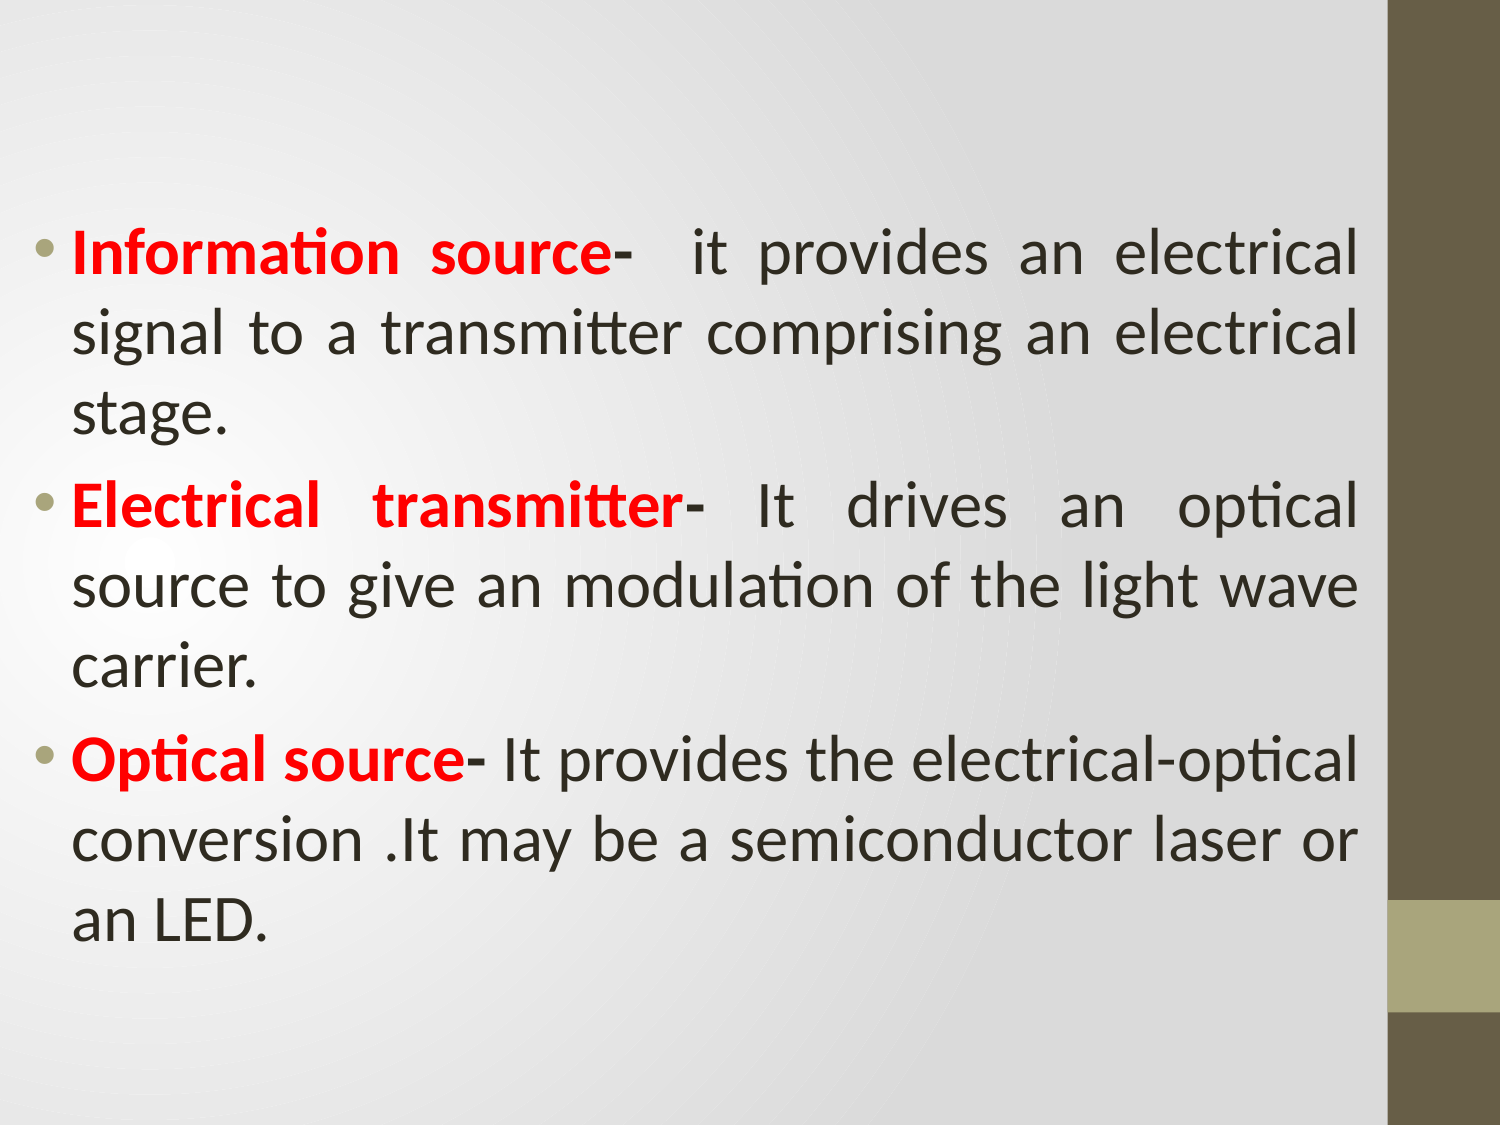

Information source-  it provides an electrical signal to a transmitter comprising an electrical stage.
Electrical transmitter- It drives an optical source to give an modulation of the light wave carrier.
Optical source- It provides the electrical-optical conversion .It may be a semiconductor laser or an LED.